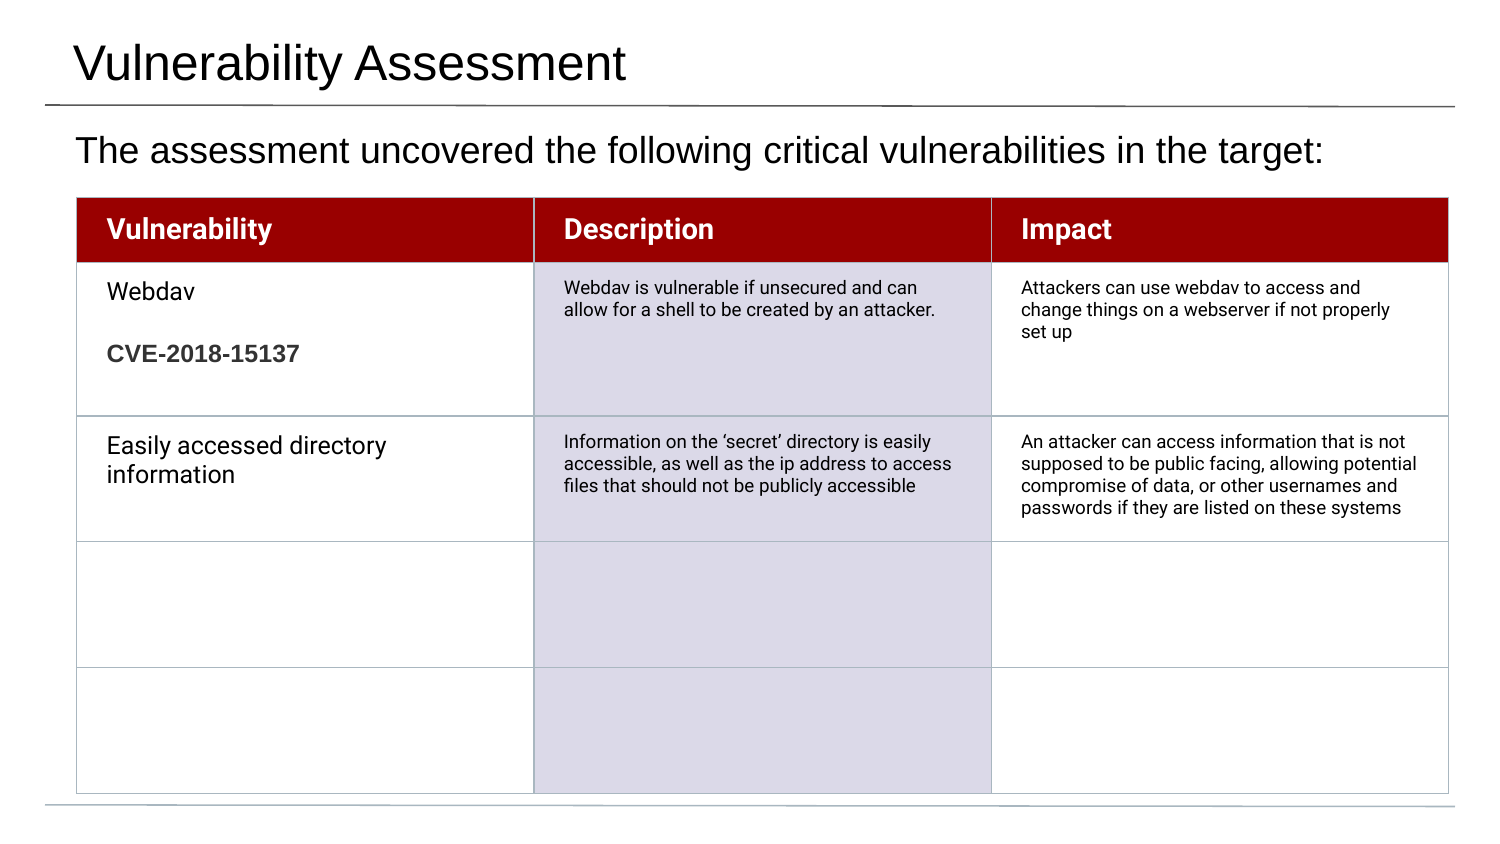

# Vulnerability Assessment
The assessment uncovered the following critical vulnerabilities in the target:
| Vulnerability | Description | Impact |
| --- | --- | --- |
| Webdav CVE-2018-15137 | Webdav is vulnerable if unsecured and can allow for a shell to be created by an attacker. | Attackers can use webdav to access and change things on a webserver if not properly set up |
| Easily accessed directory information | Information on the ‘secret’ directory is easily accessible, as well as the ip address to access files that should not be publicly accessible | An attacker can access information that is not supposed to be public facing, allowing potential compromise of data, or other usernames and passwords if they are listed on these systems |
|  |  |  |
|  |  |  |